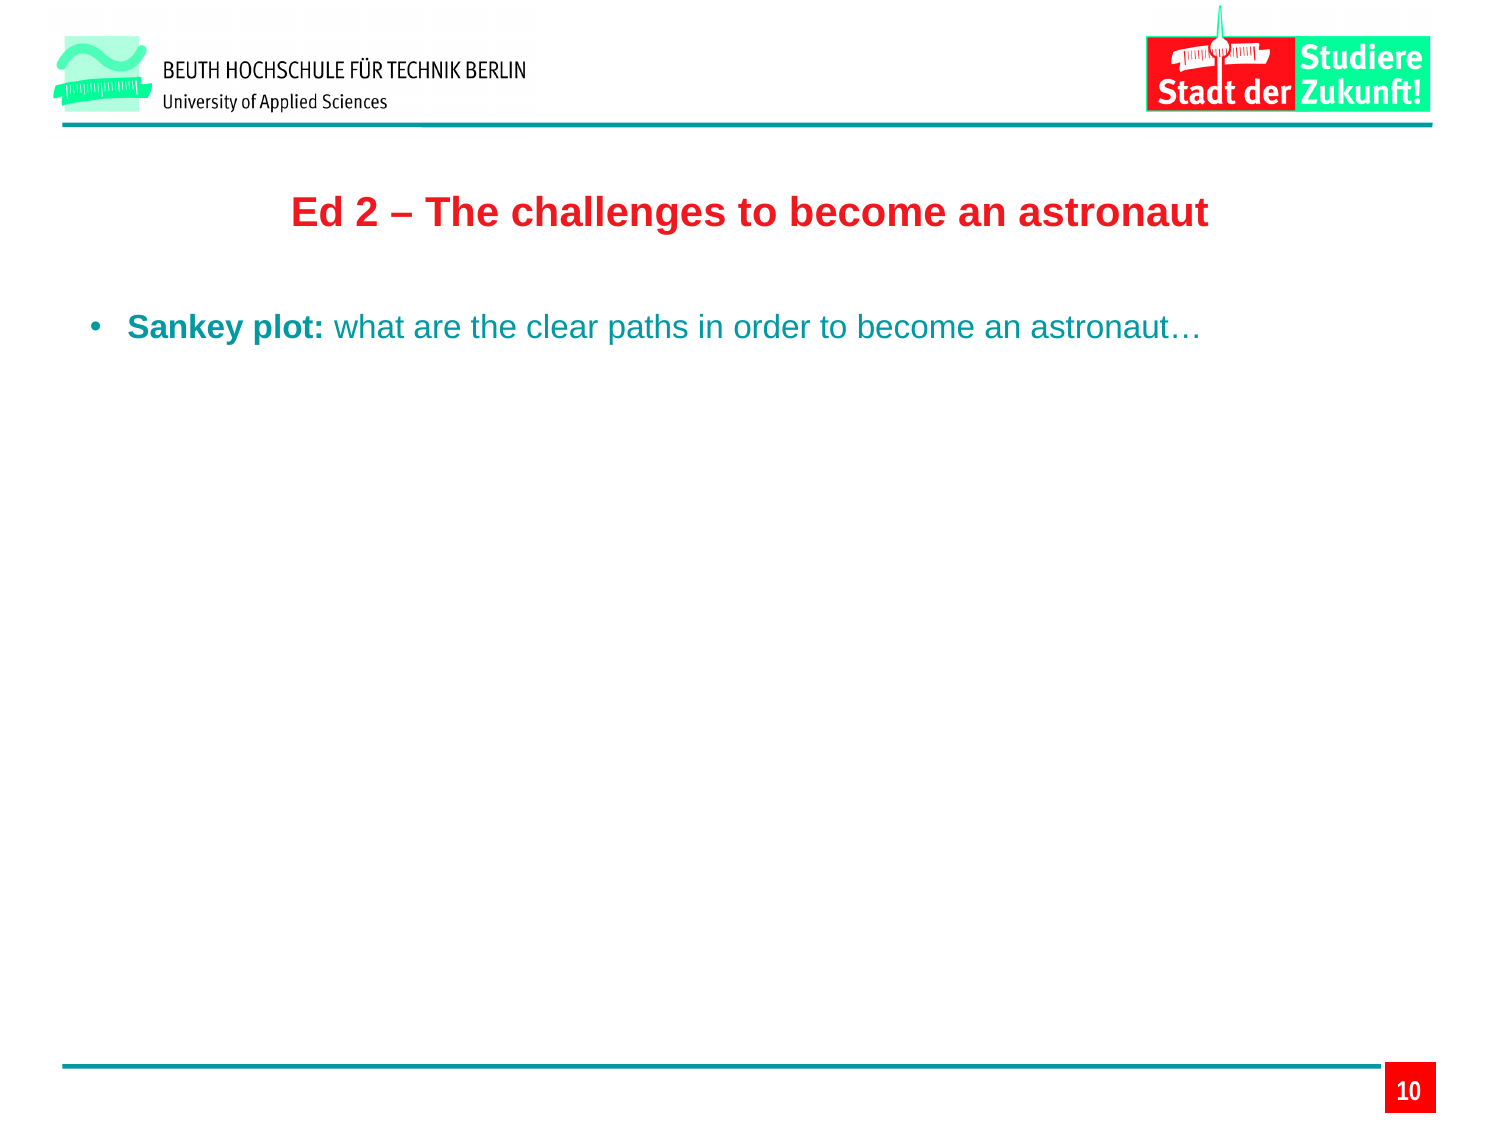

Ed 2 – The challenges to become an astronaut
Sankey plot: what are the clear paths in order to become an astronaut…

10